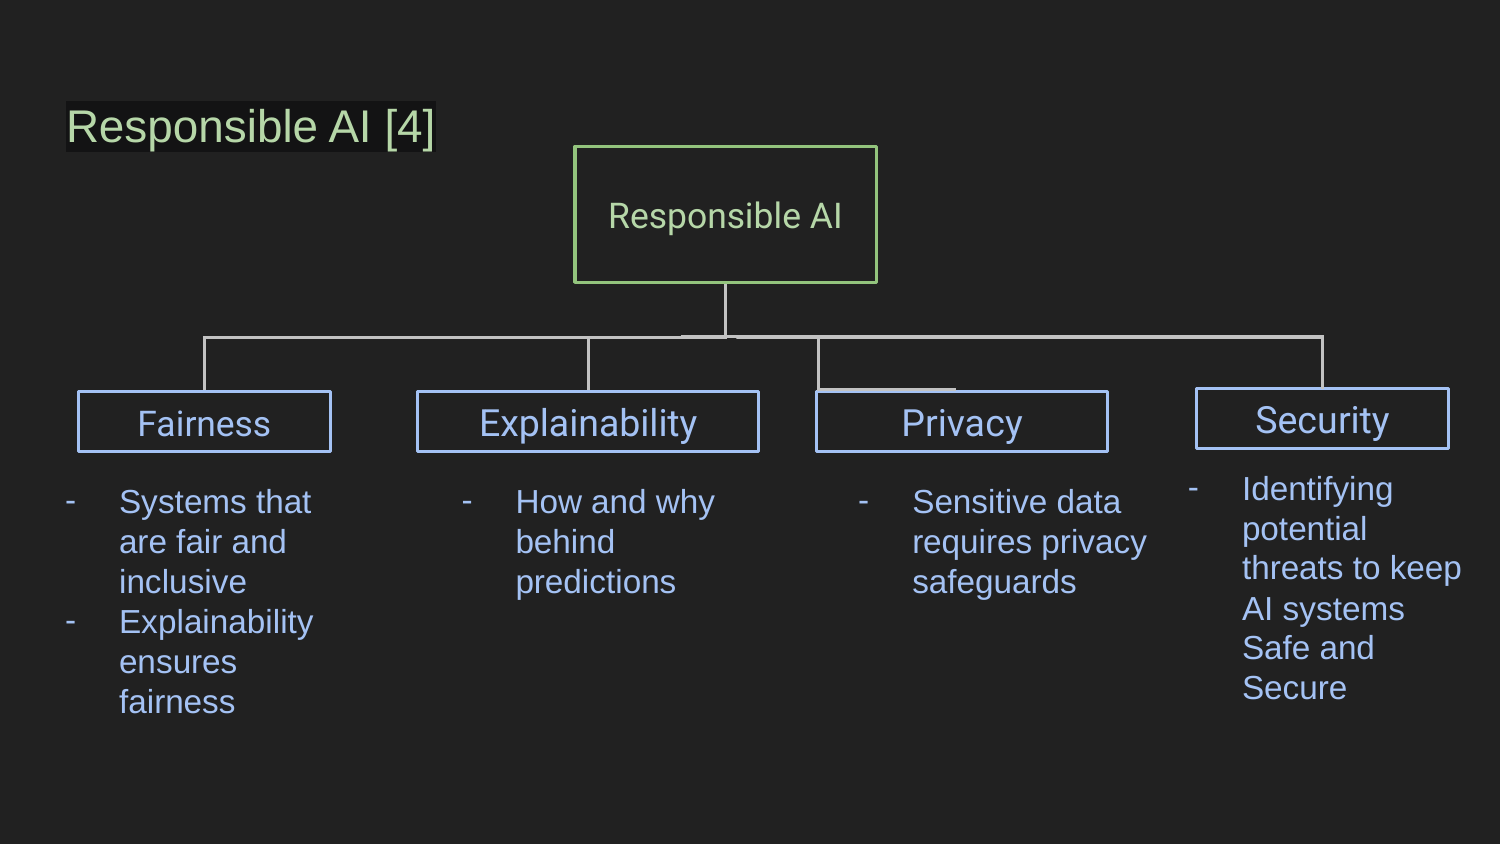

# Responsible AI [4]
Responsible AI

Security
Fairness
Explainability
Privacy
Identifying potential threats to keep AI systems Safe and Secure
Systems that are fair and inclusive
Explainability ensures fairness
How and why behind predictions

Sensitive data requires privacy safeguards